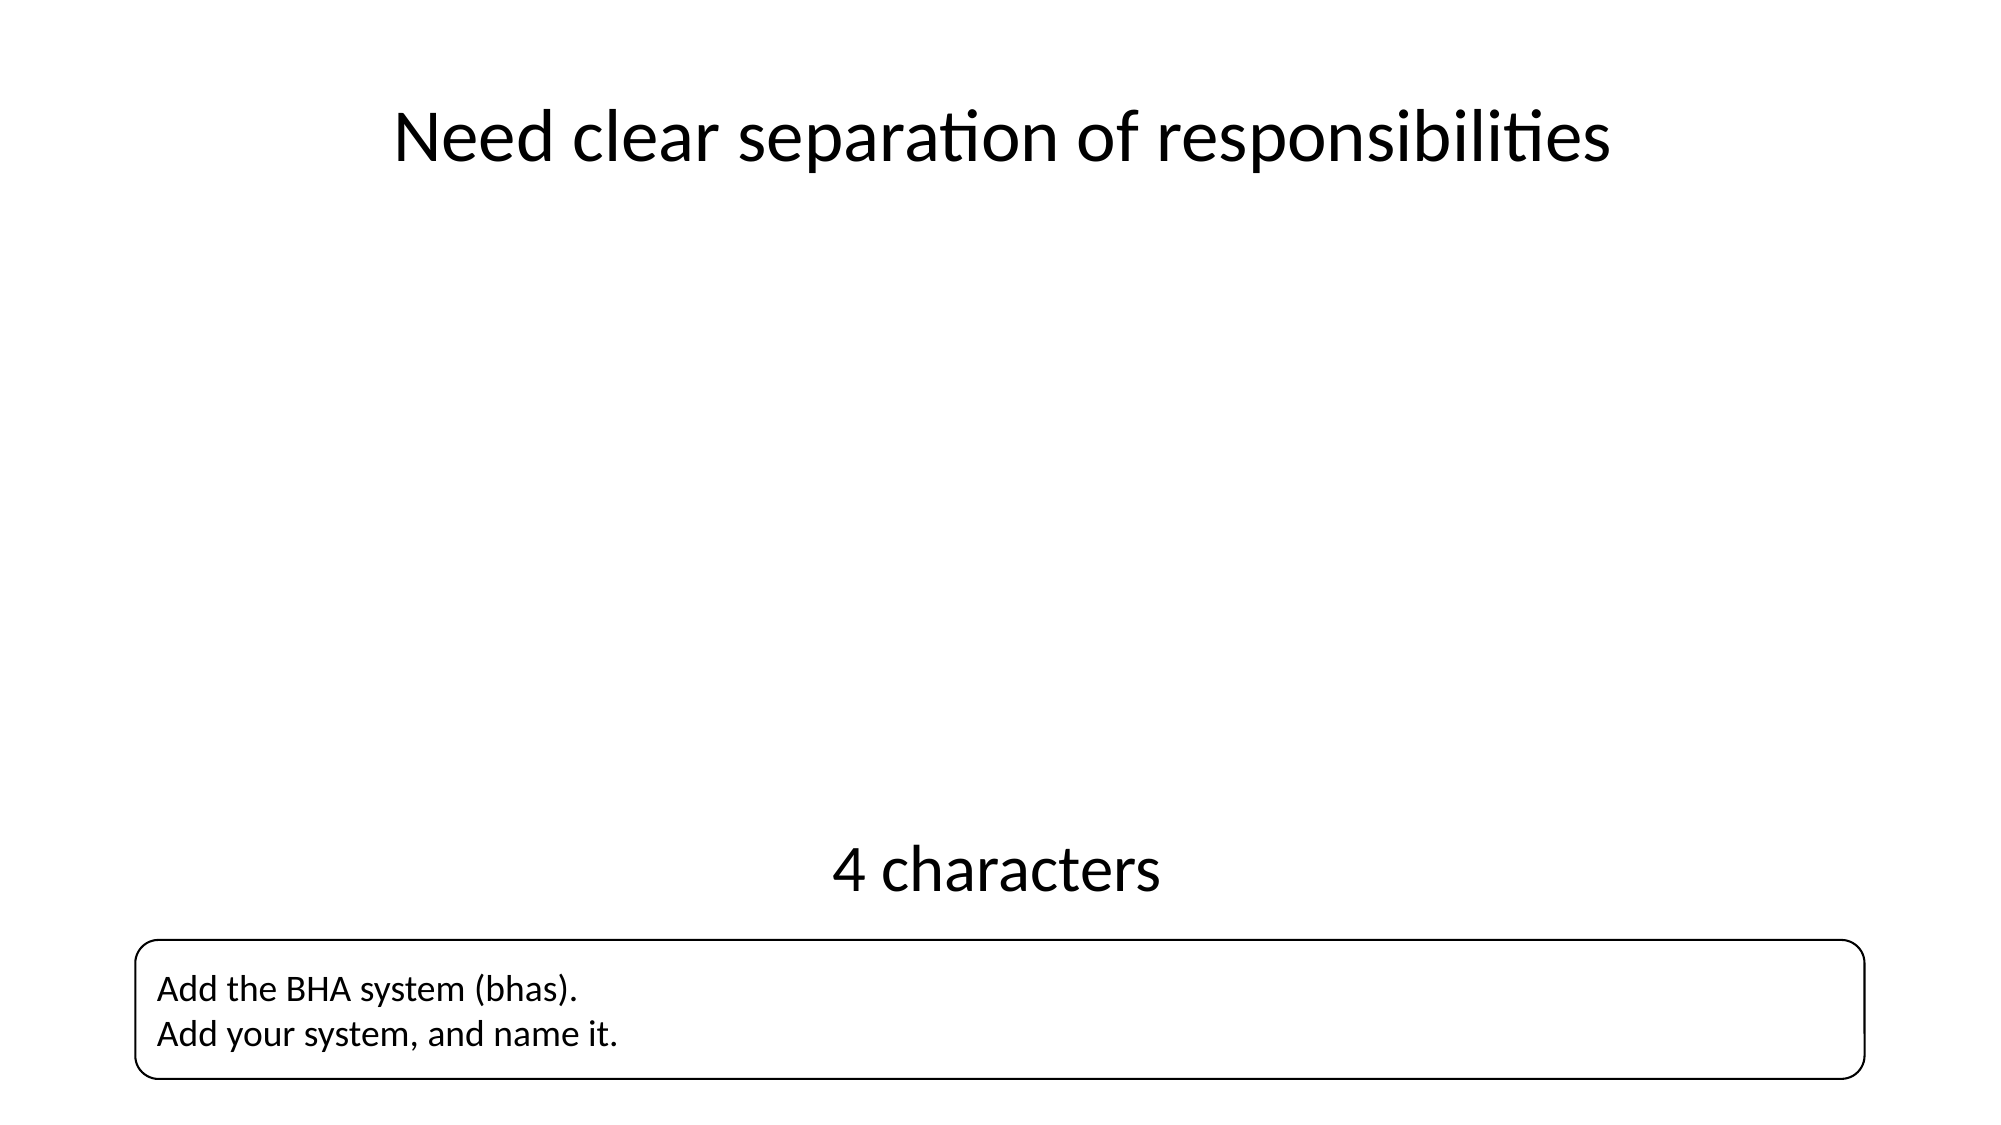

Need clear separation of responsibilities
4 characters
System
Add the BHA system (bhas).
Add your system, and name it.